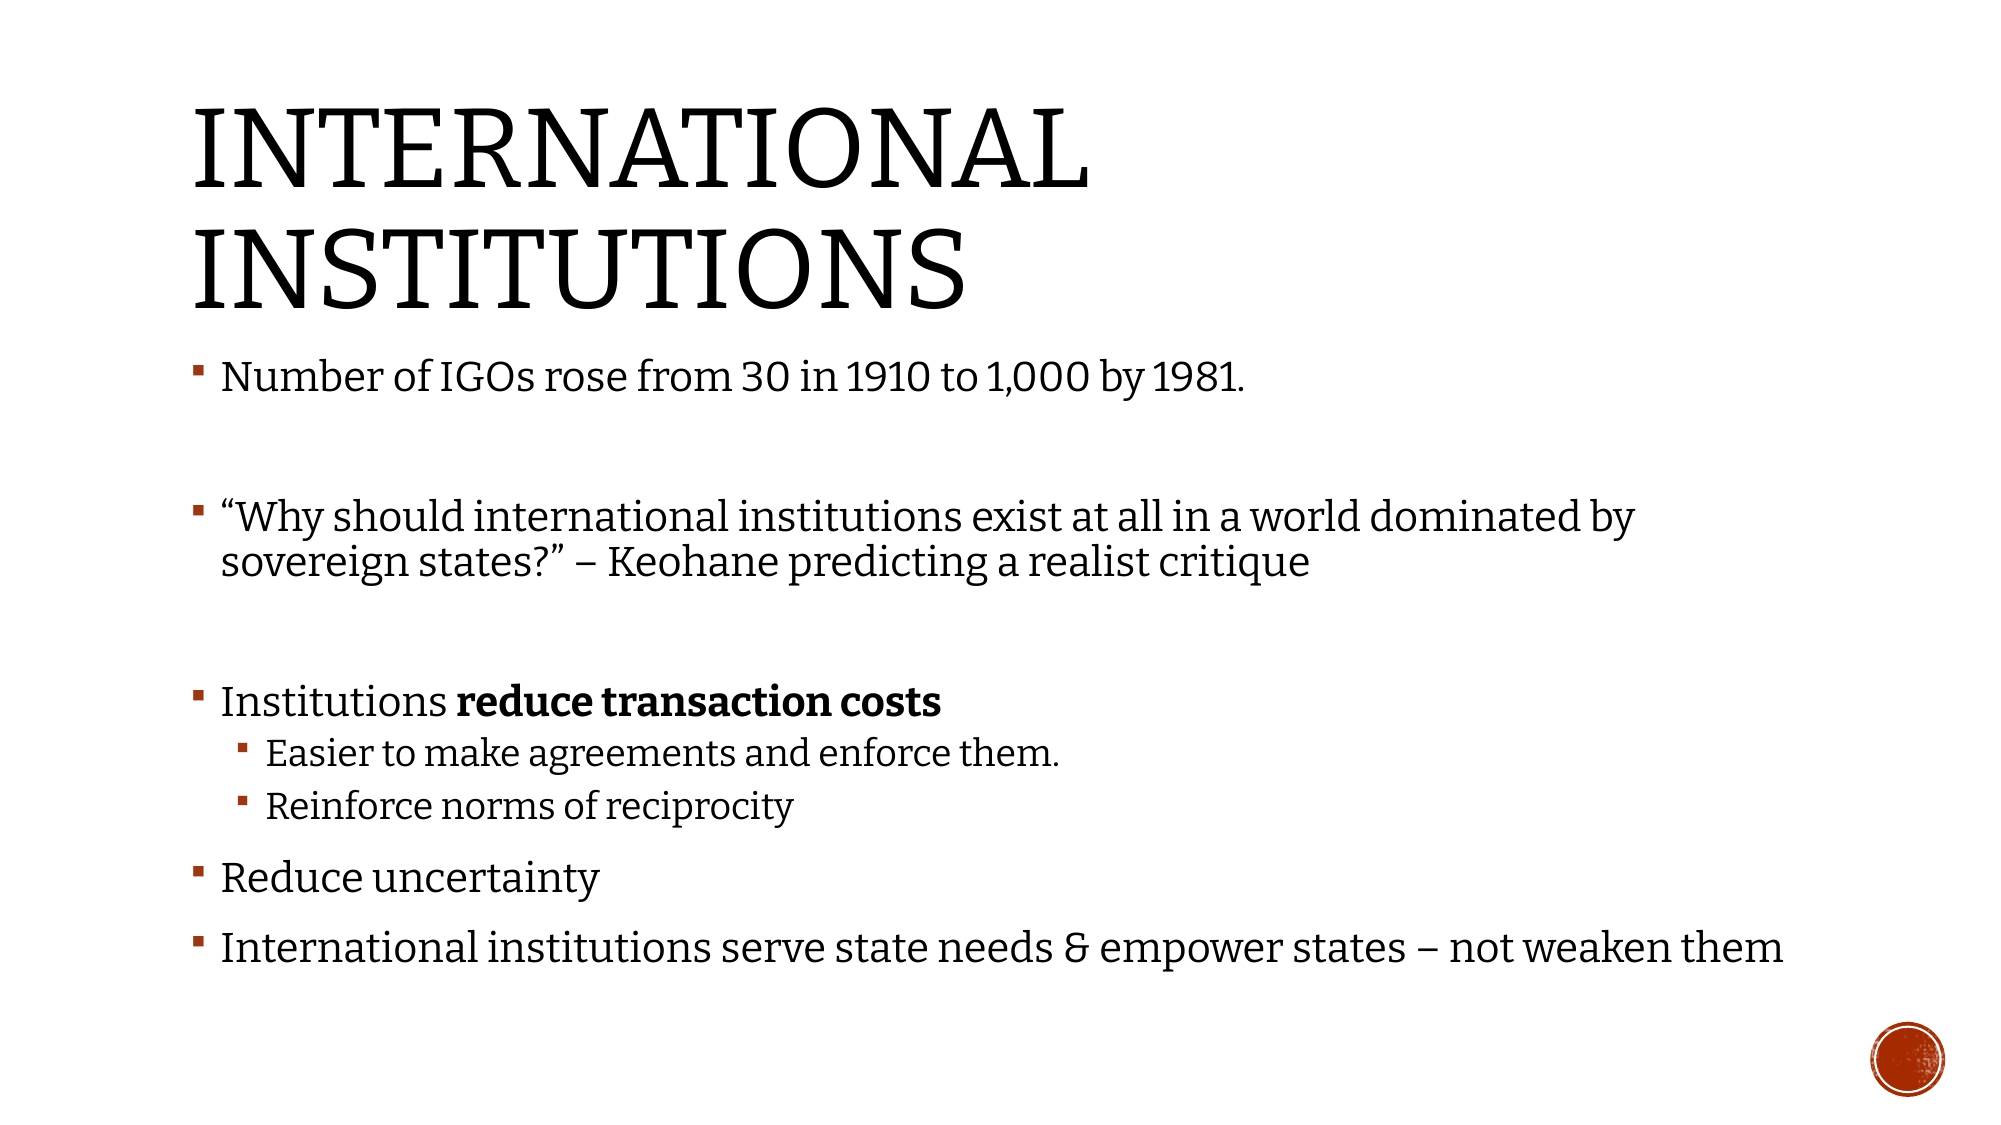

# International Institutions
Number of IGOs rose from 30 in 1910 to 1,000 by 1981.

“Why should international institutions exist at all in a world dominated by sovereign states?” – Keohane predicting a realist critique

Institutions reduce transaction costs
Easier to make agreements and enforce them.
Reinforce norms of reciprocity
Reduce uncertainty
International institutions serve state needs & empower states – not weaken them